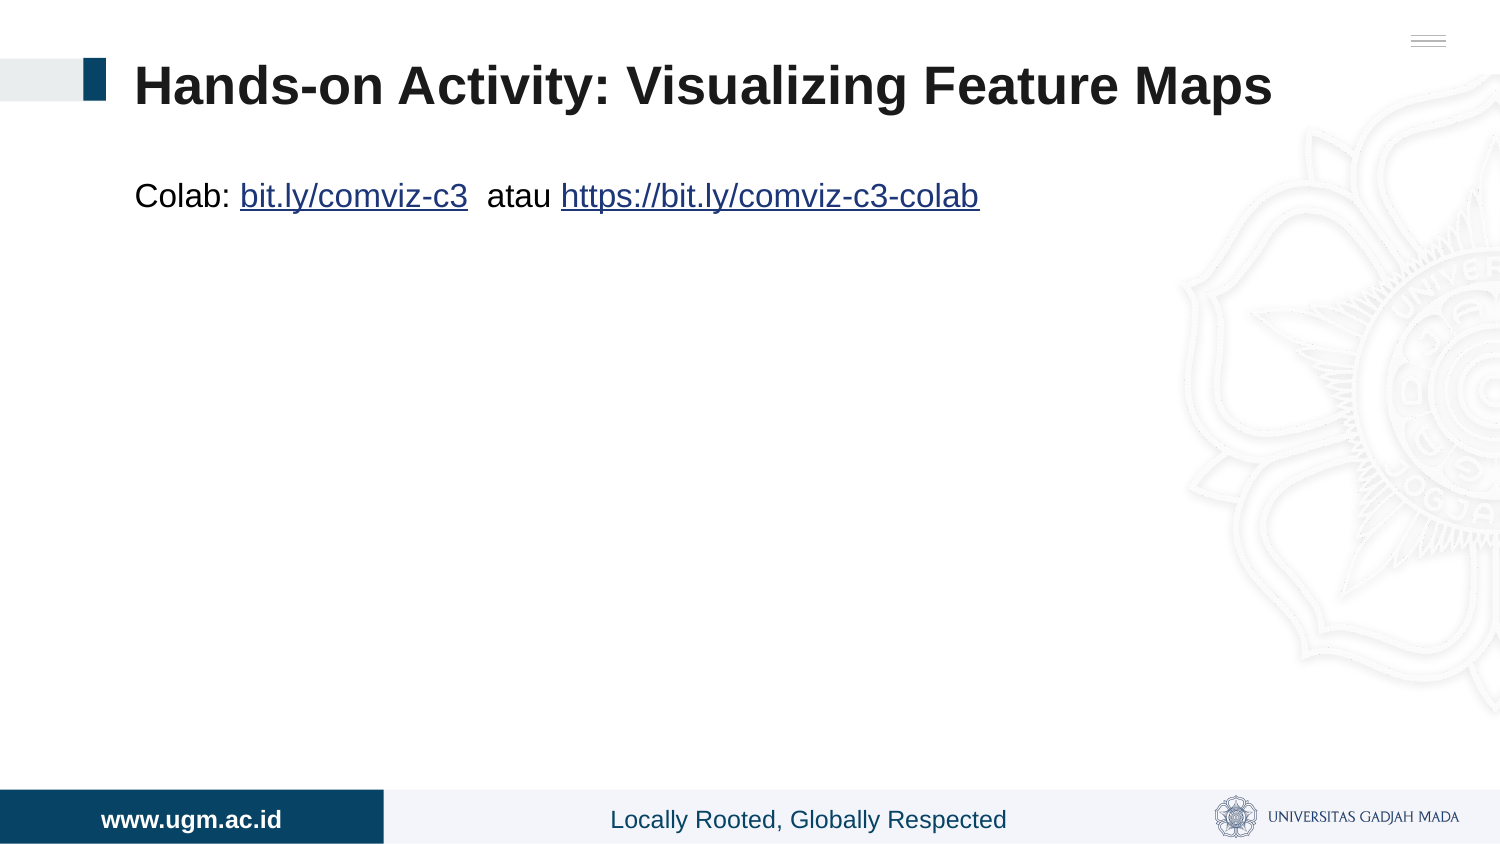

# Hands-on Activity: Visualizing Feature Maps
Colab: bit.ly/comviz-c3  atau https://bit.ly/comviz-c3-colab